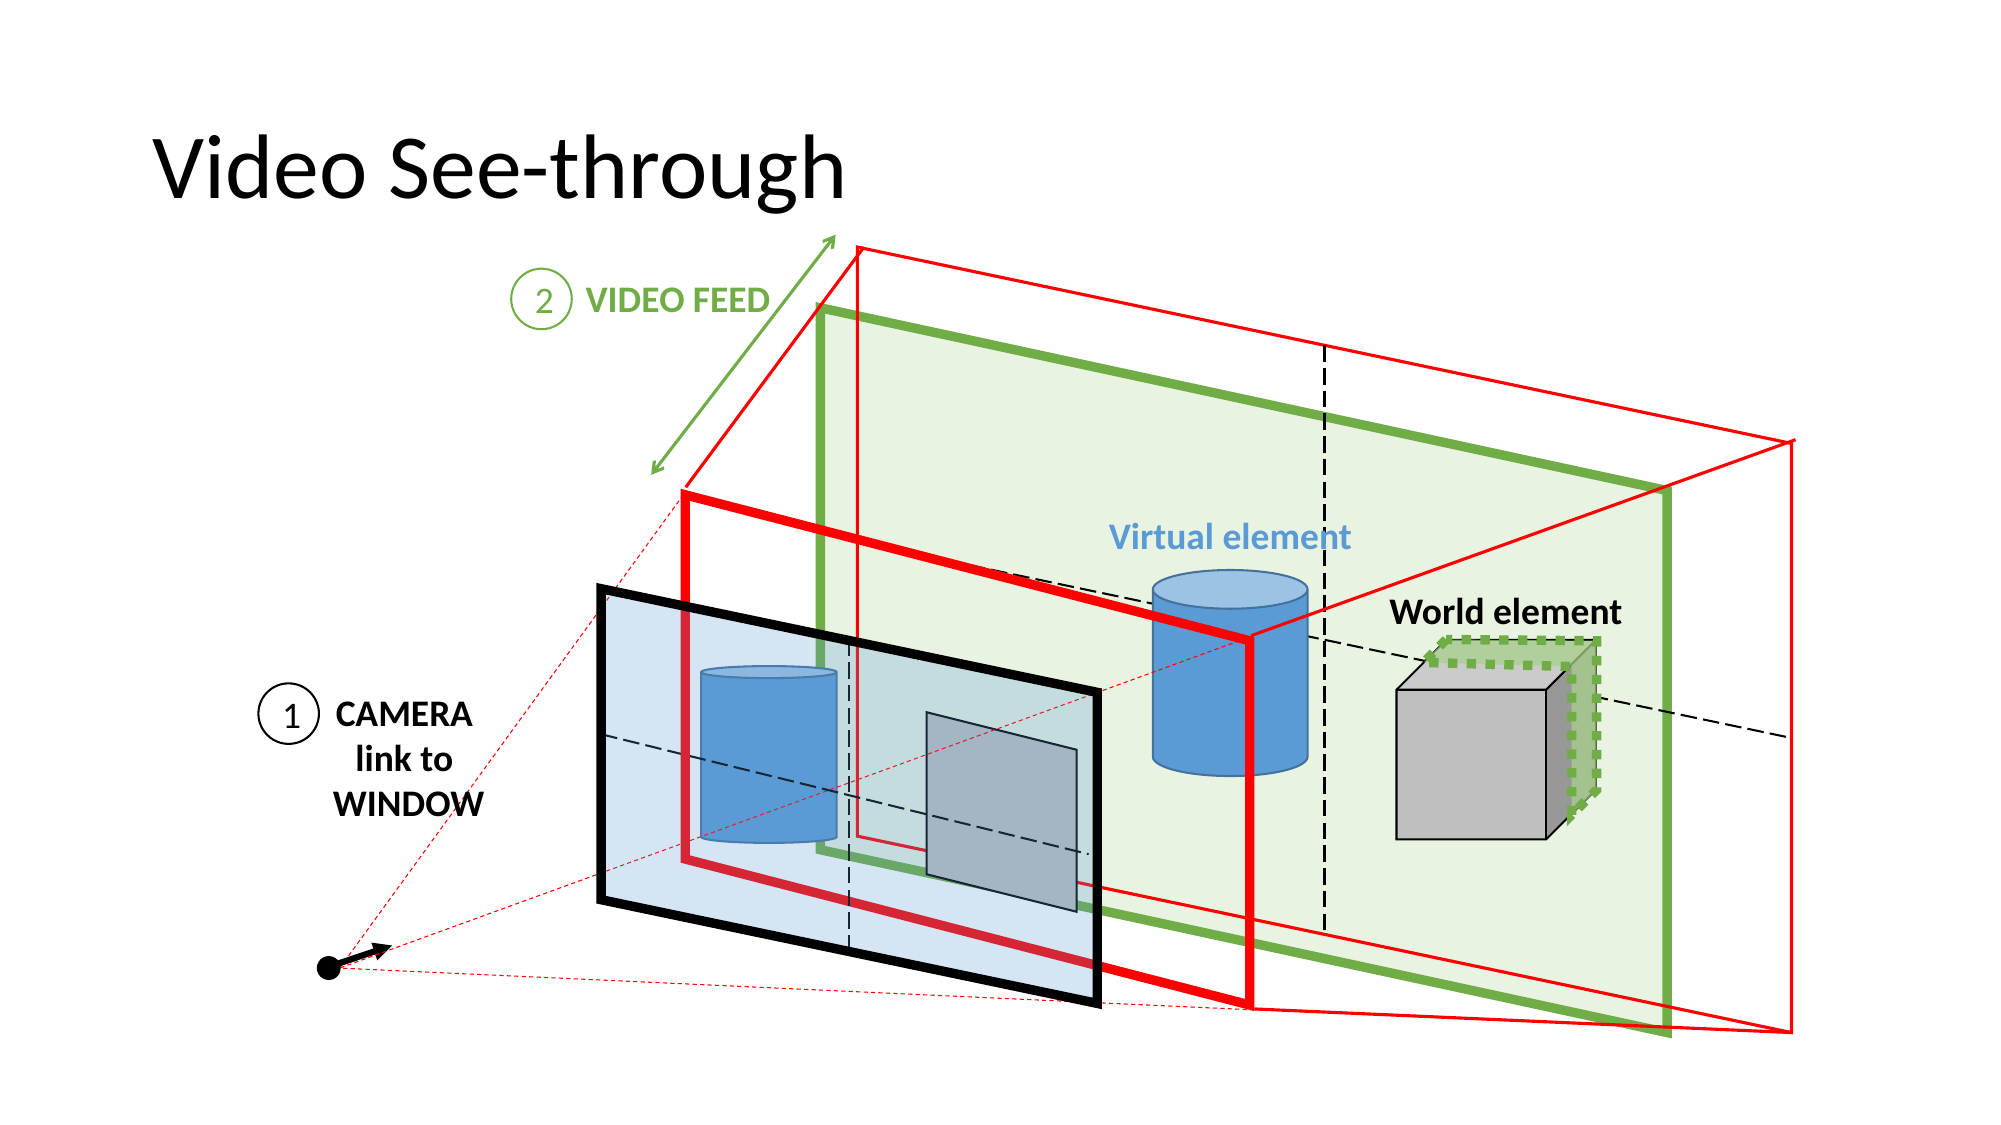

# Video See-through

VIDEO FEED
2

Virtual element

World element

CAMERA
link to
WINDOW
1